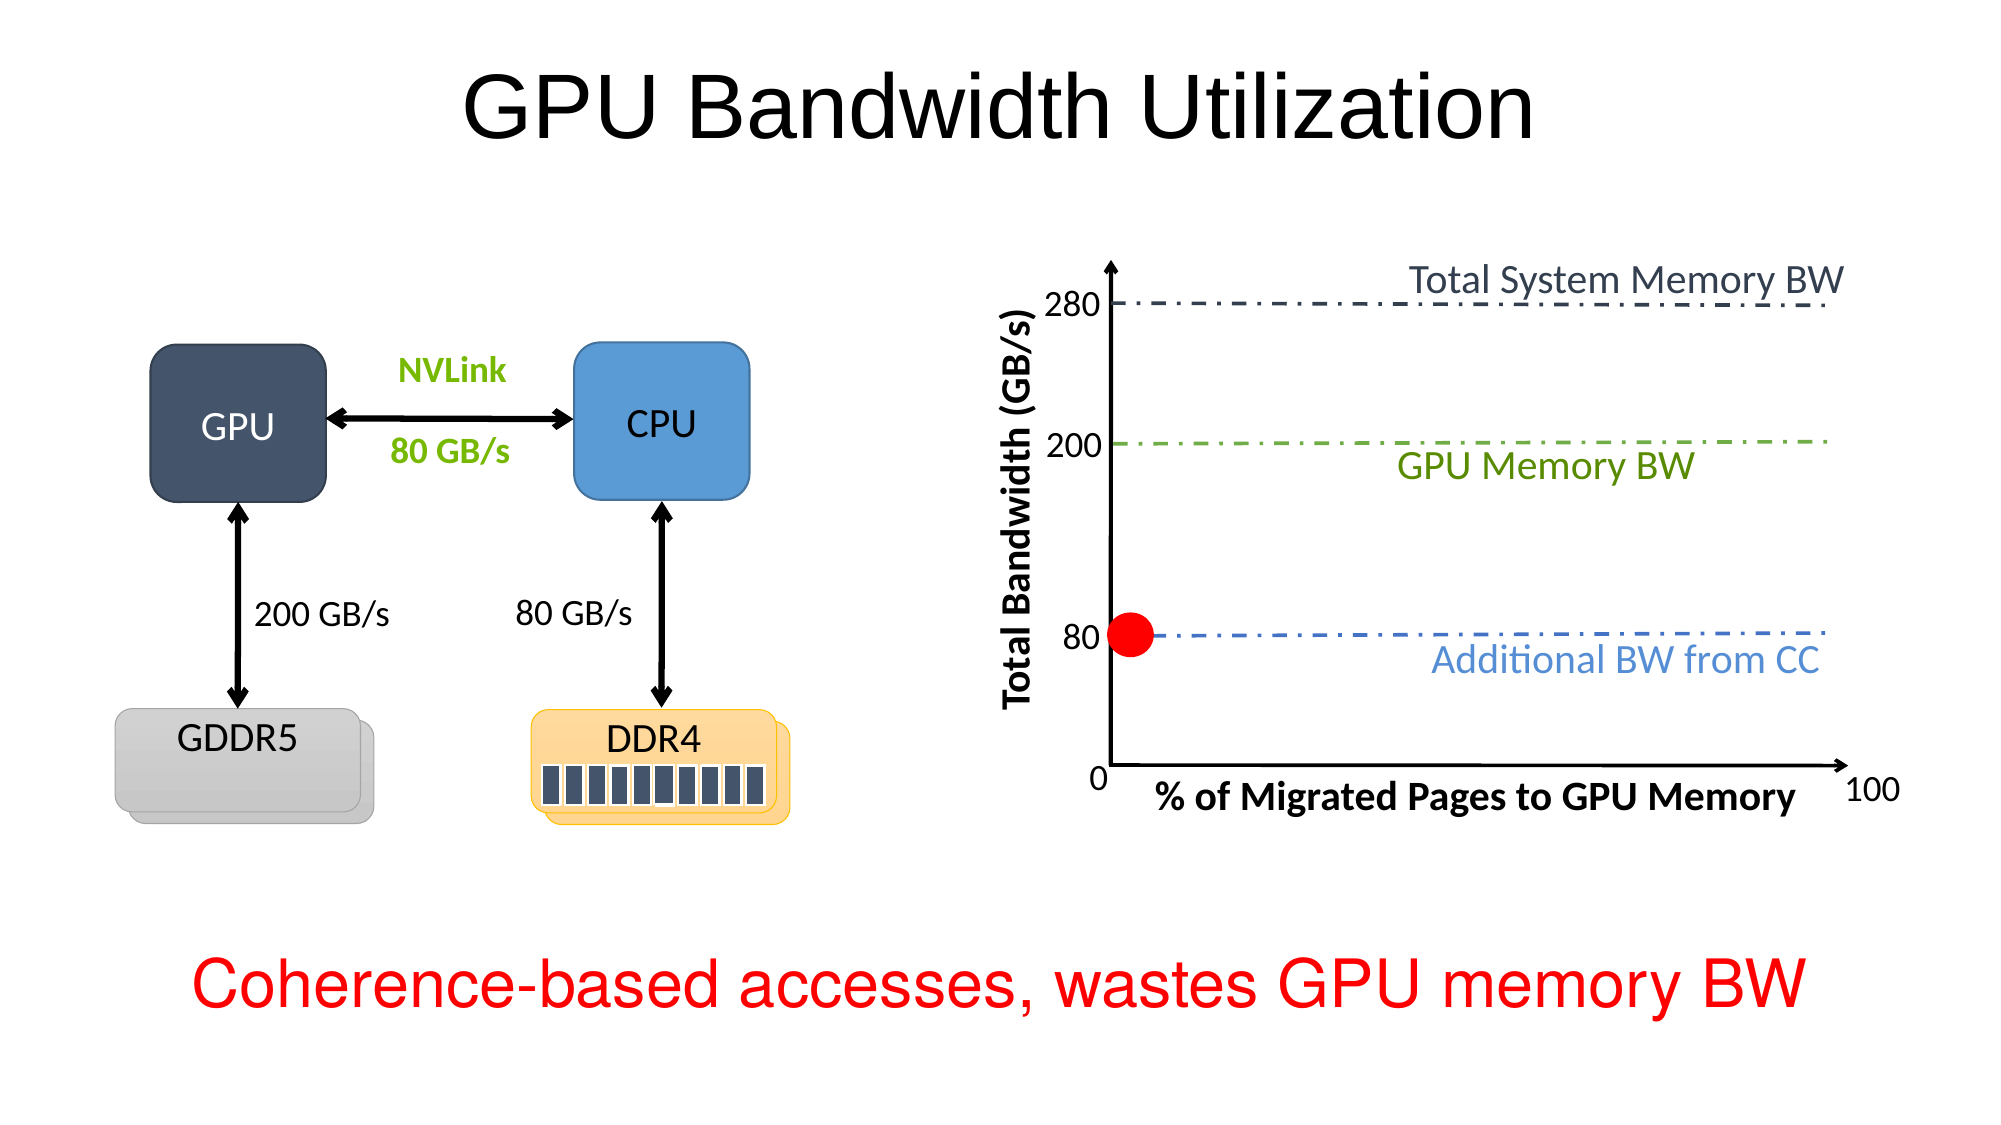

# GPU Bandwidth Utilization
Total System Memory BW
280
NVLink
80 GB/s
CPU
GPU
200
GPU Memory BW
Total Bandwidth (GB/s)
80 GB/s
200 GB/s
80

Additional BW from CC
GDDR5

DDR4

0
100
% of Migrated Pages to GPU Memory

Coherence-based accesses, wastes GPU memory BW